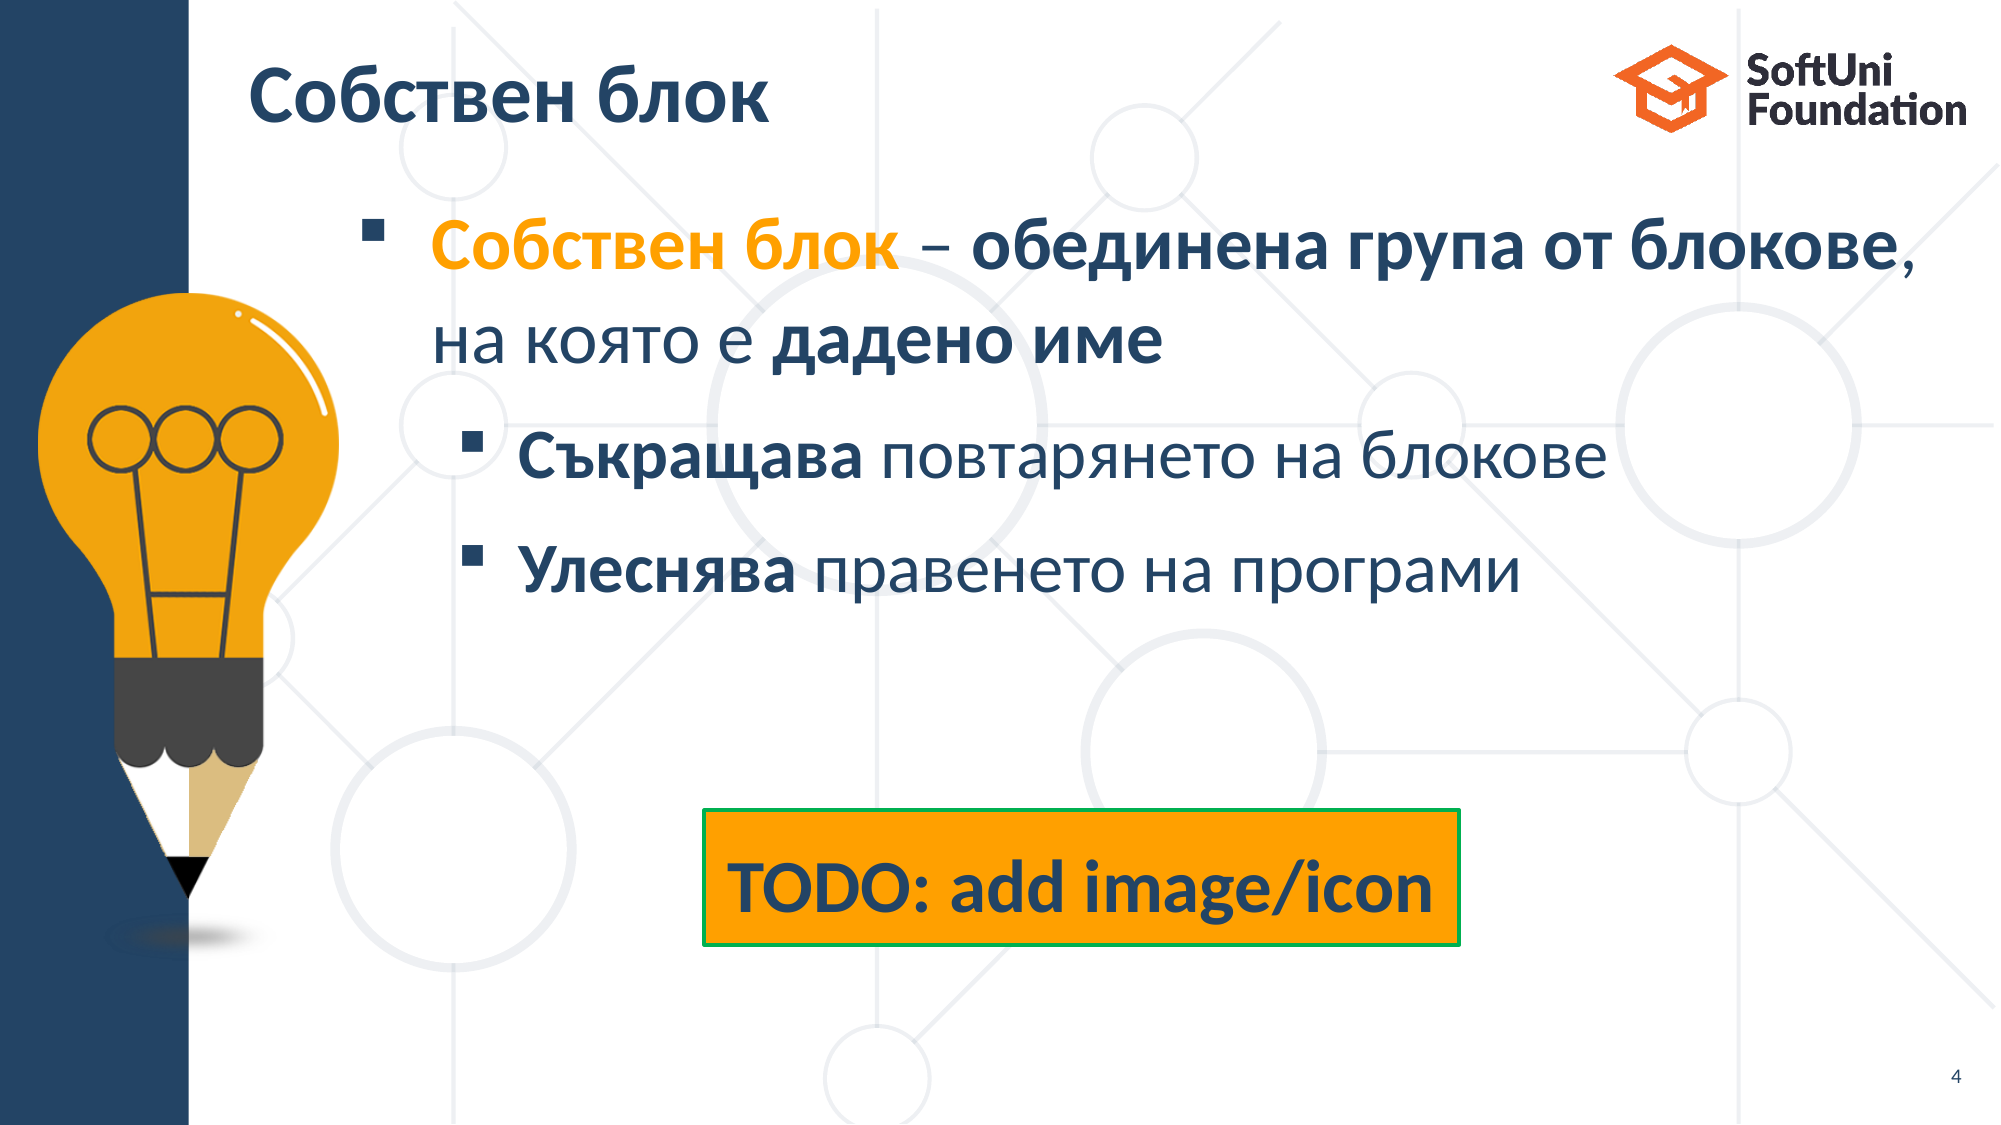

# Собствен блок
Собствен блок – обединена група от блокове, на която е дадено име
Съкращава повтарянето на блокове
Улеснява правенето на програми
TODO: add image/icon
4